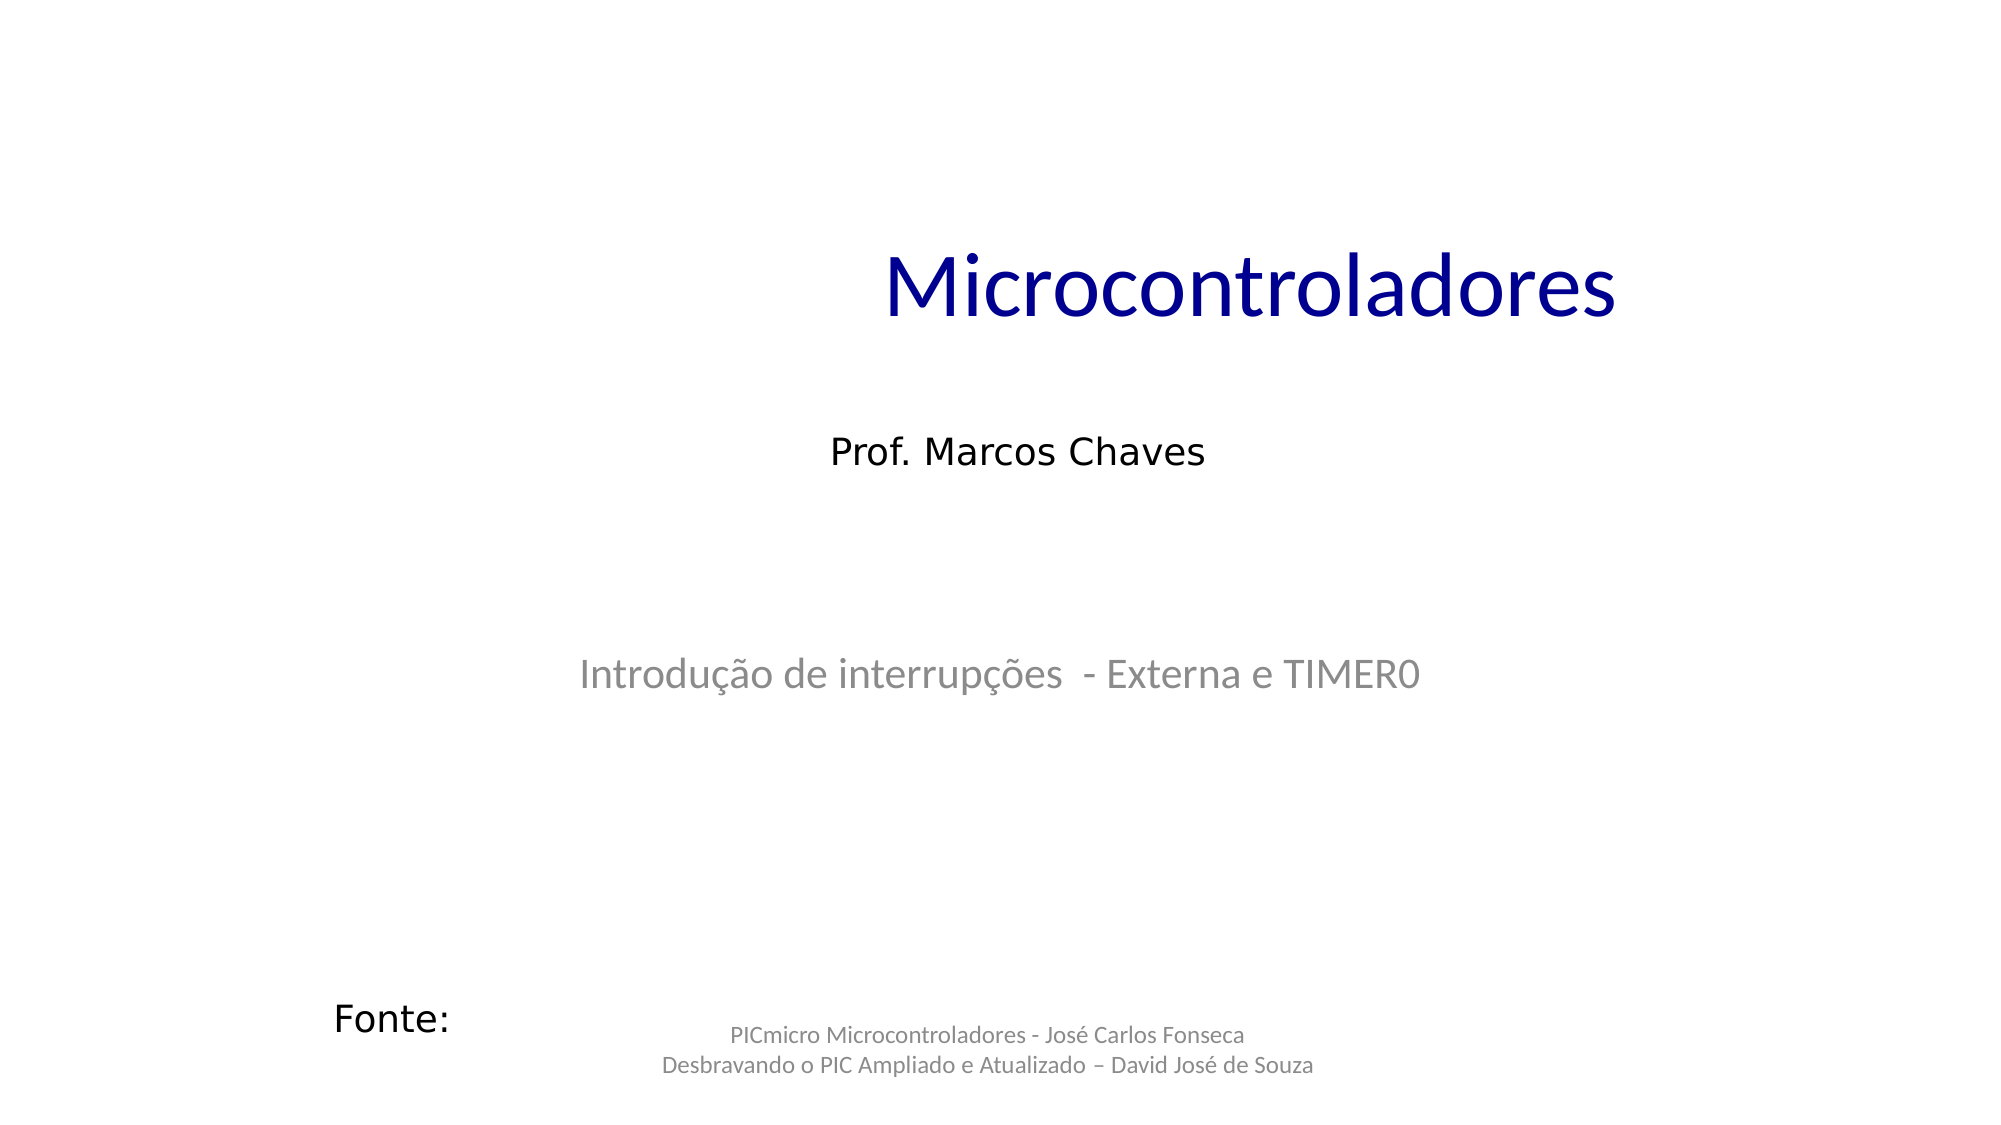

# Microcontroladores
Prof. Marcos Chaves
Introdução de interrupções  - Externa e TIMER0
Fonte:
PICmicro Microcontroladores - José Carlos Fonseca
Desbravando o PIC Ampliado e Atualizado – David José de Souza